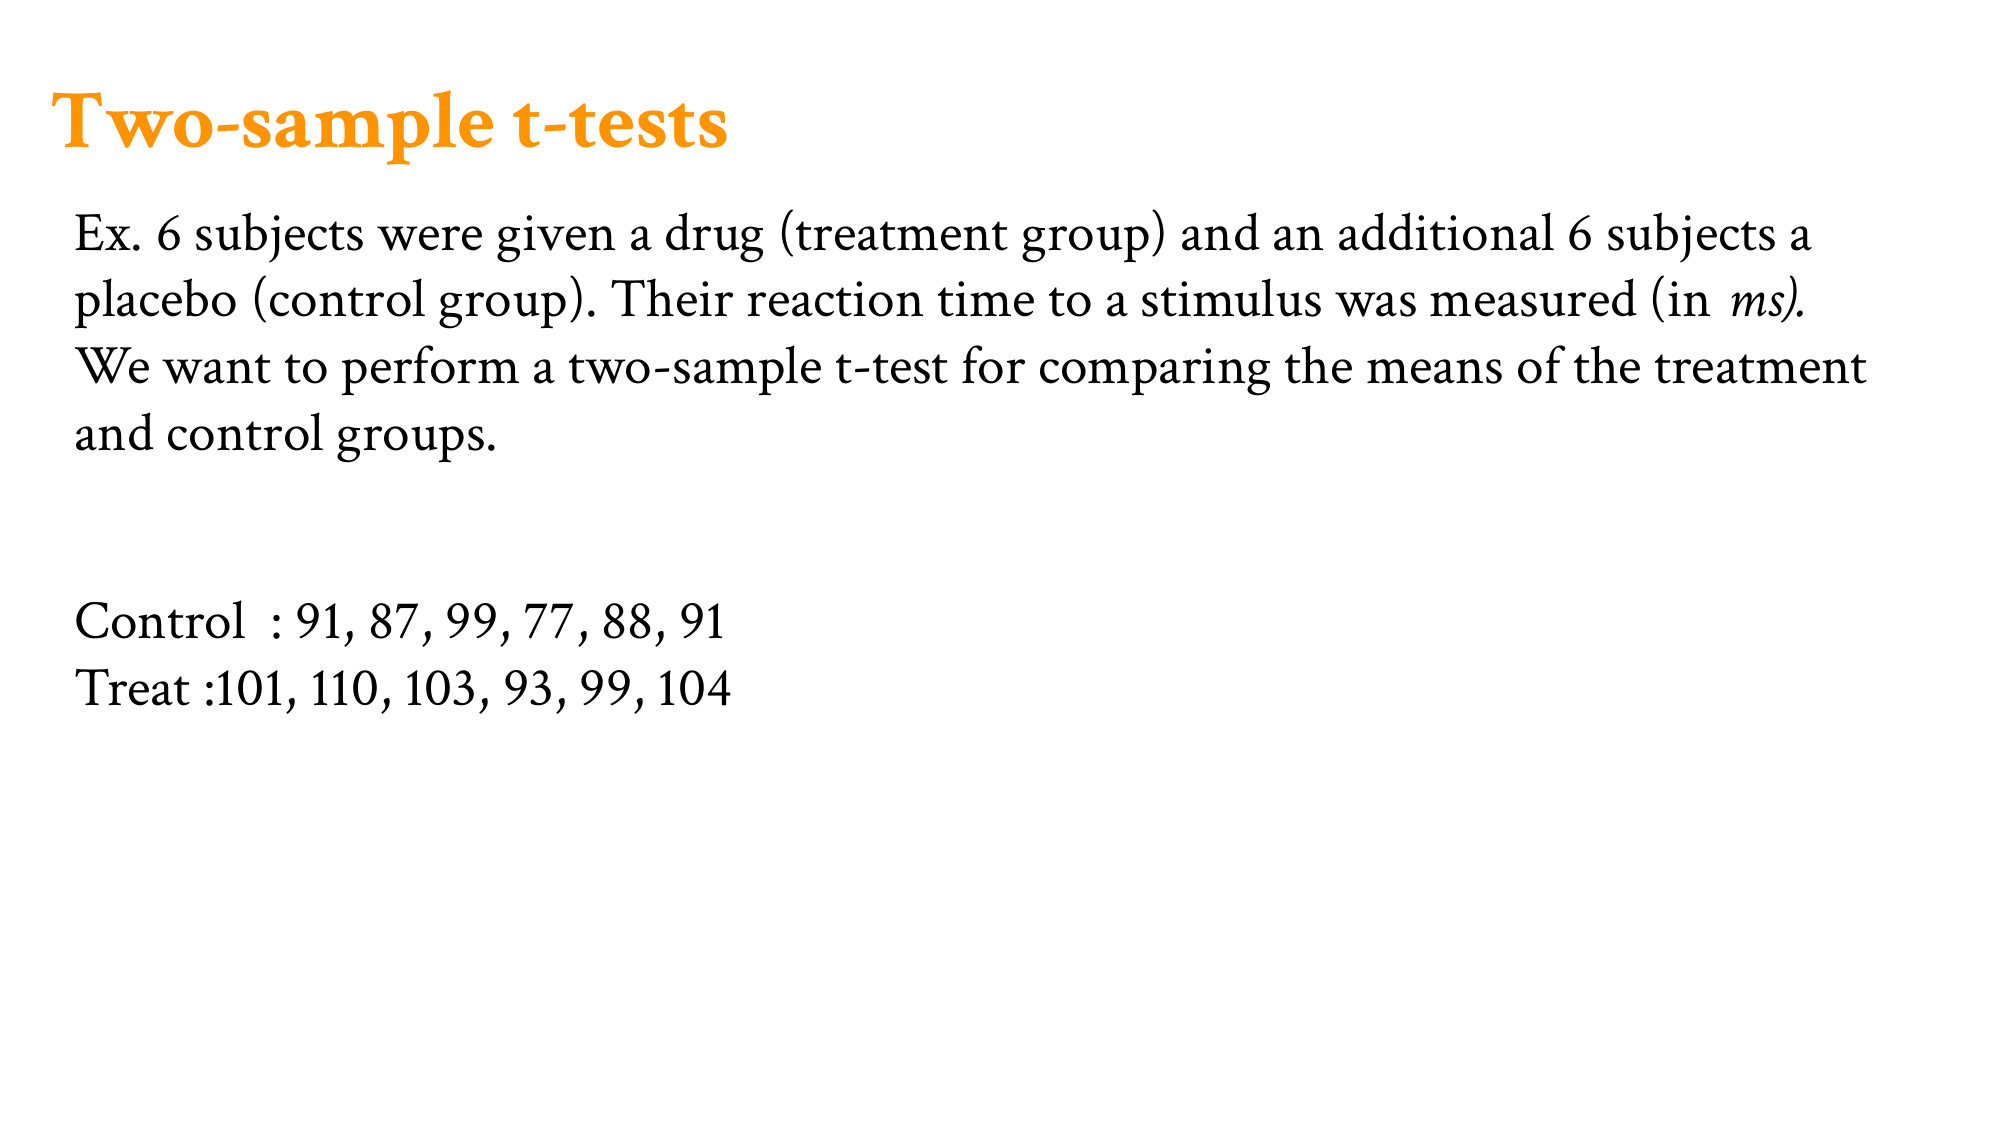

Two-sample t-tests
Ex. 6 subjects were given a drug (treatment group) and an additional 6 subjects a placebo (control group). Their reaction time to a stimulus was measured (in ms). We want to perform a two-sample t-test for comparing the means of the treatment and control groups.
Control  : 91, 87, 99, 77, 88, 91
Treat :101, 110, 103, 93, 99, 104